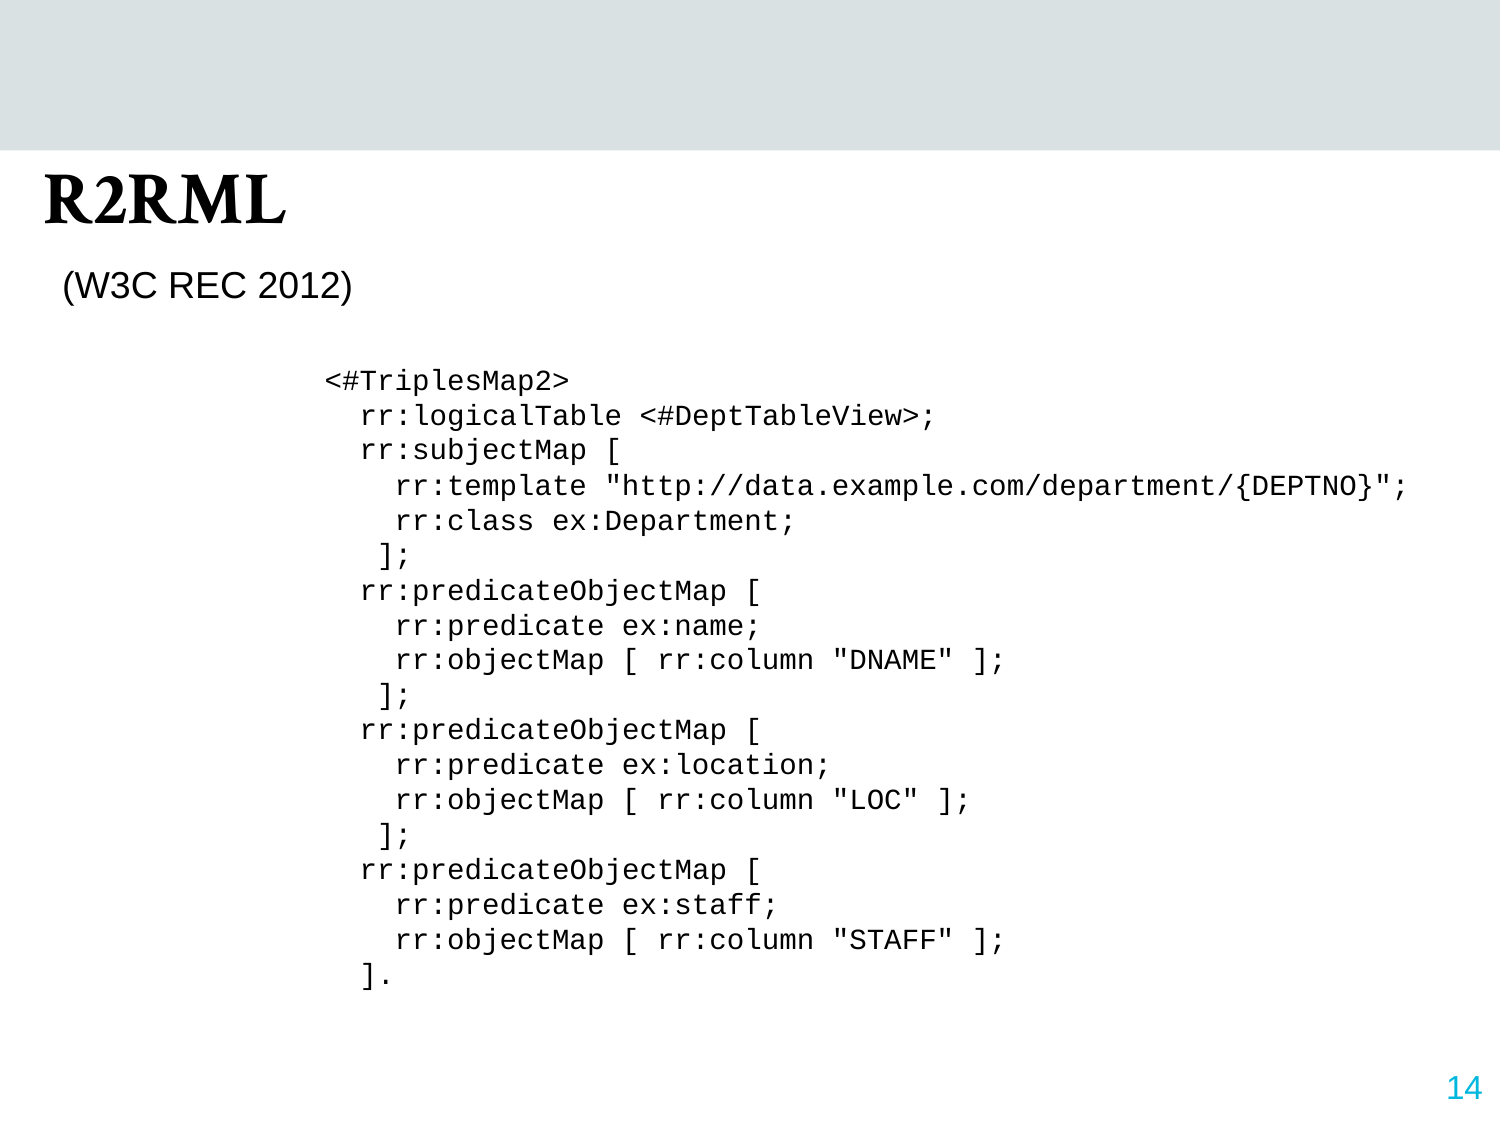

# R2RML
(W3C REC 2012)
<#TriplesMap2>
  rr:logicalTable <#DeptTableView>;
  rr:subjectMap [
    rr:template "http://data.example.com/department/{DEPTNO}";
    rr:class ex:Department;
   ];
  rr:predicateObjectMap [
    rr:predicate ex:name;
    rr:objectMap [ rr:column "DNAME" ];
   ];
  rr:predicateObjectMap [
    rr:predicate ex:location;
    rr:objectMap [ rr:column "LOC" ];
   ];
  rr:predicateObjectMap [
    rr:predicate ex:staff;
    rr:objectMap [ rr:column "STAFF" ];
  ].
14